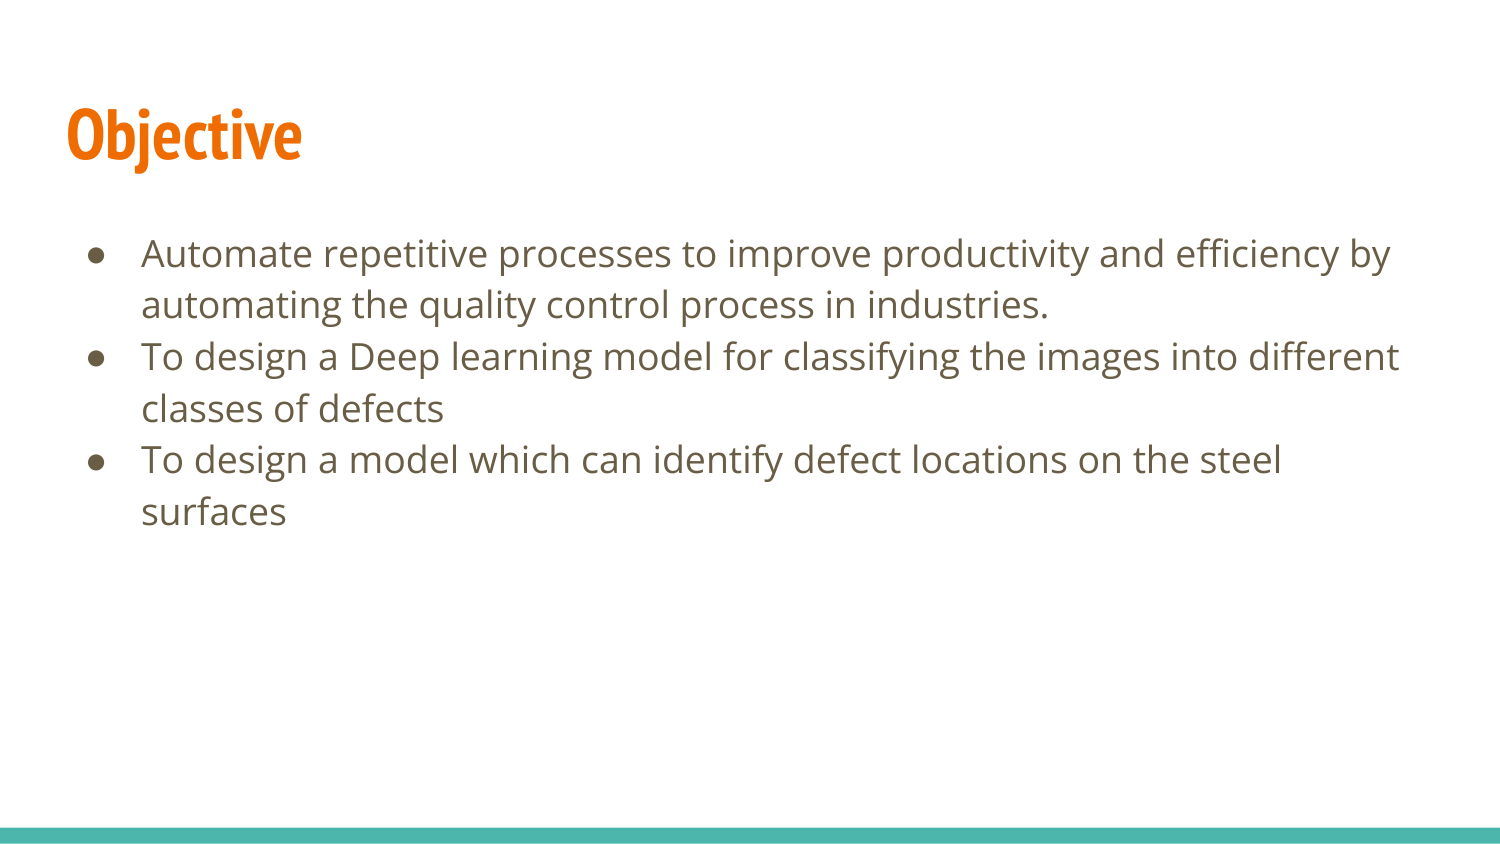

# Objective
Automate repetitive processes to improve productivity and efficiency by automating the quality control process in industries.
To design a Deep learning model for classifying the images into different classes of defects
To design a model which can identify defect locations on the steel surfaces